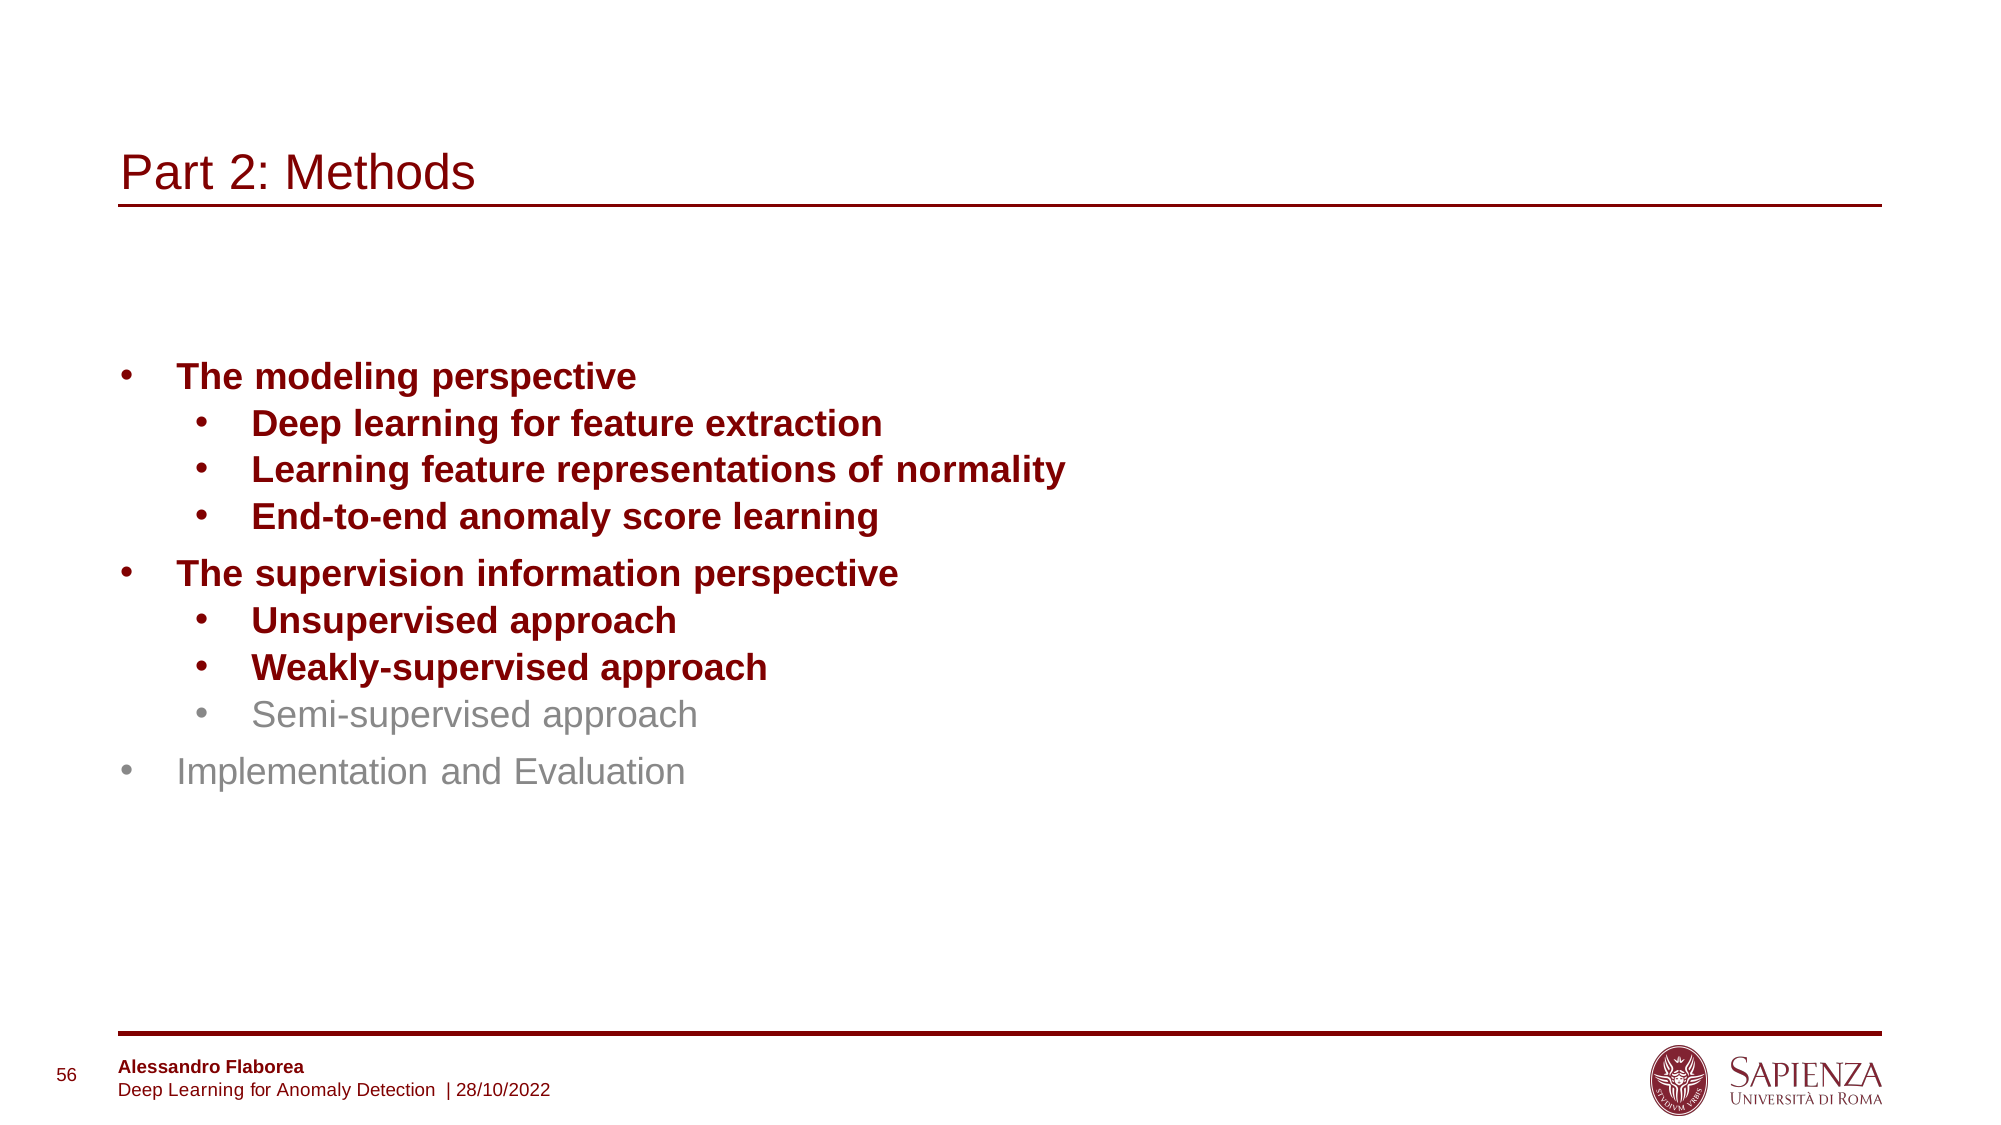

# Part 2: Methods
The modeling perspective
Deep learning for feature extraction
Learning feature representations of normality
End-to-end anomaly score learning
The supervision information perspective
Unsupervised approach
Weakly-supervised approach
Semi-supervised approach
Implementation and Evaluation
56